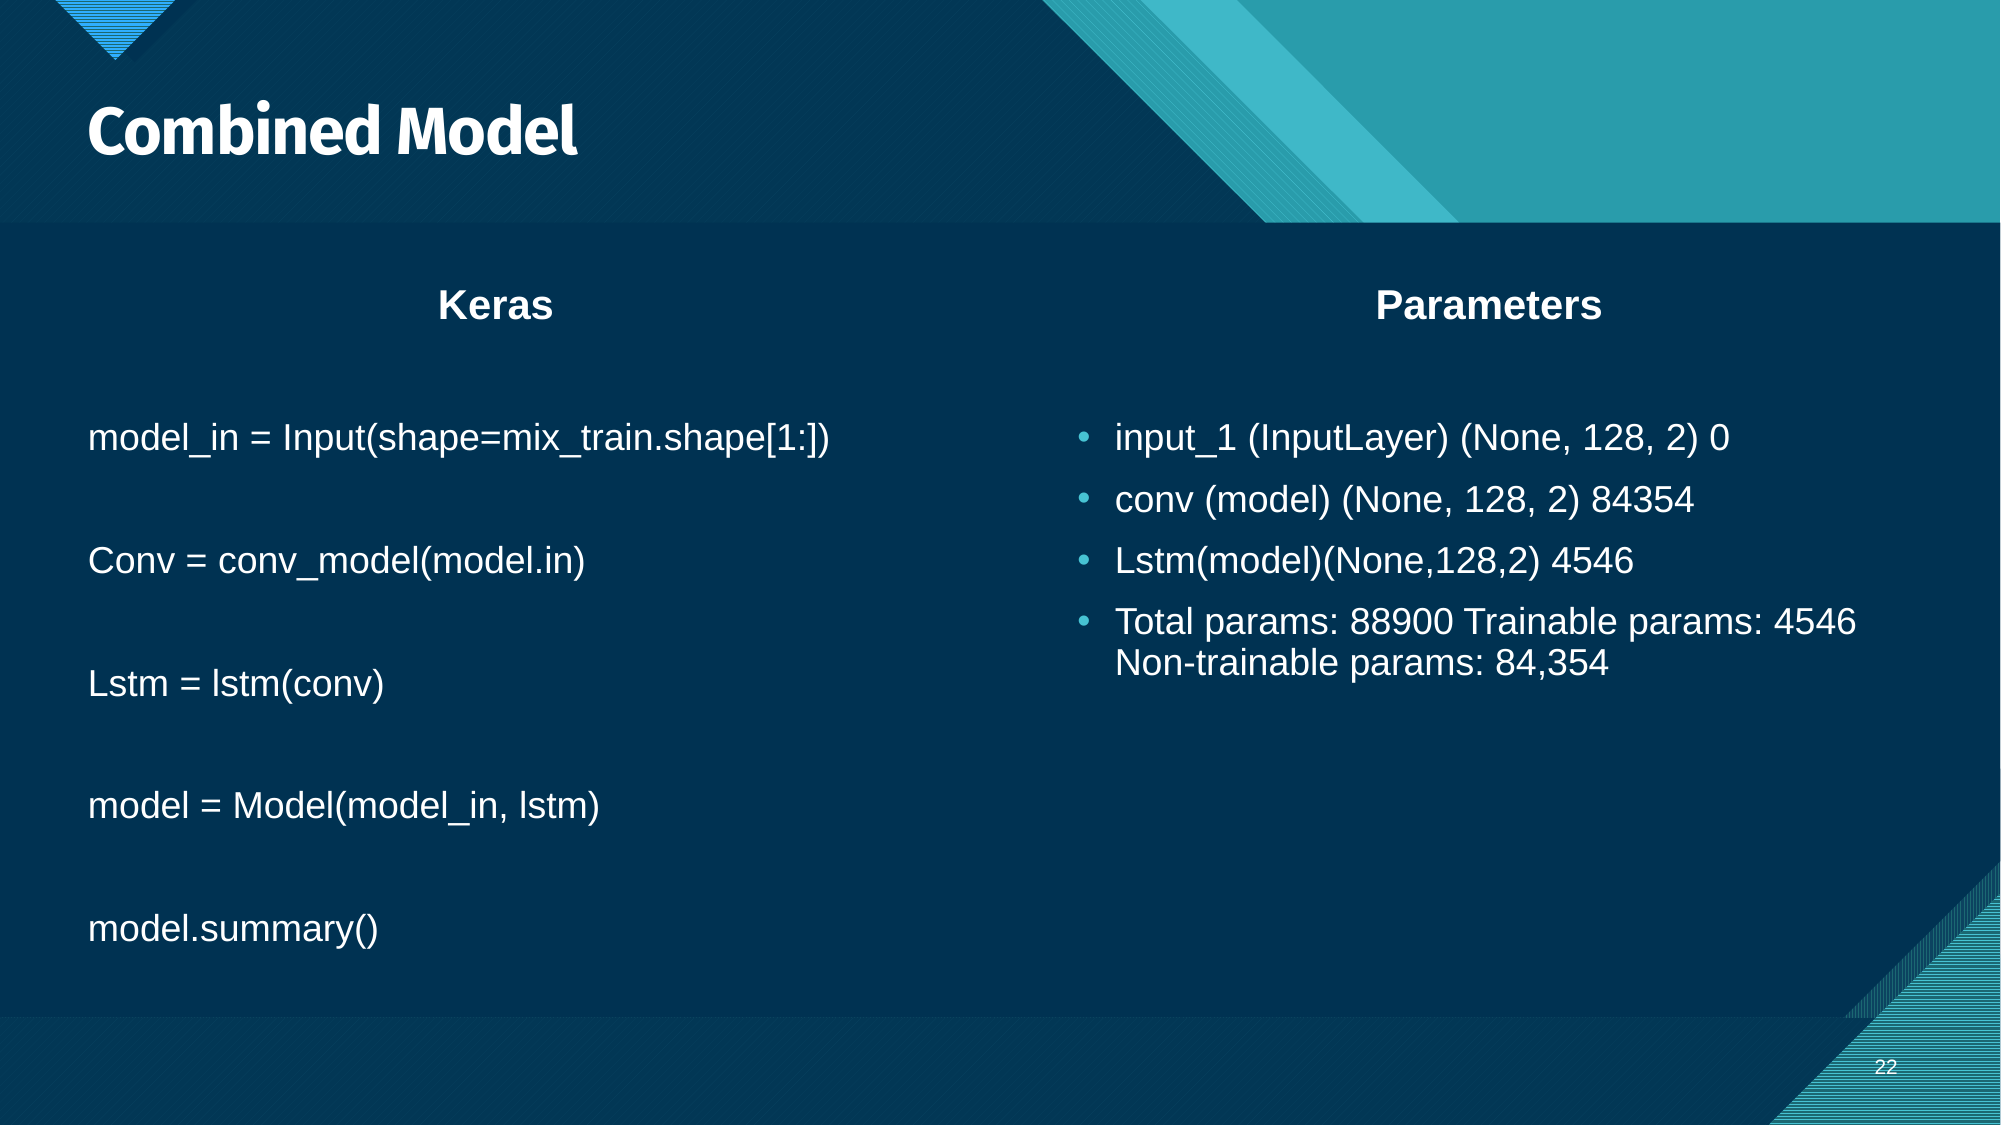

# Combined Model
Keras
Parameters
model_in = Input(shape=mix_train.shape[1:])

Conv = conv_model(model.in)

Lstm = lstm(conv)

model = Model(model_in, lstm)

model.summary()
input_1 (InputLayer) (None, 128, 2) 0
conv (model) (None, 128, 2) 84354
Lstm(model)(None,128,2) 4546
Total params: 88900 Trainable params: 4546 Non-trainable params: 84,354
22